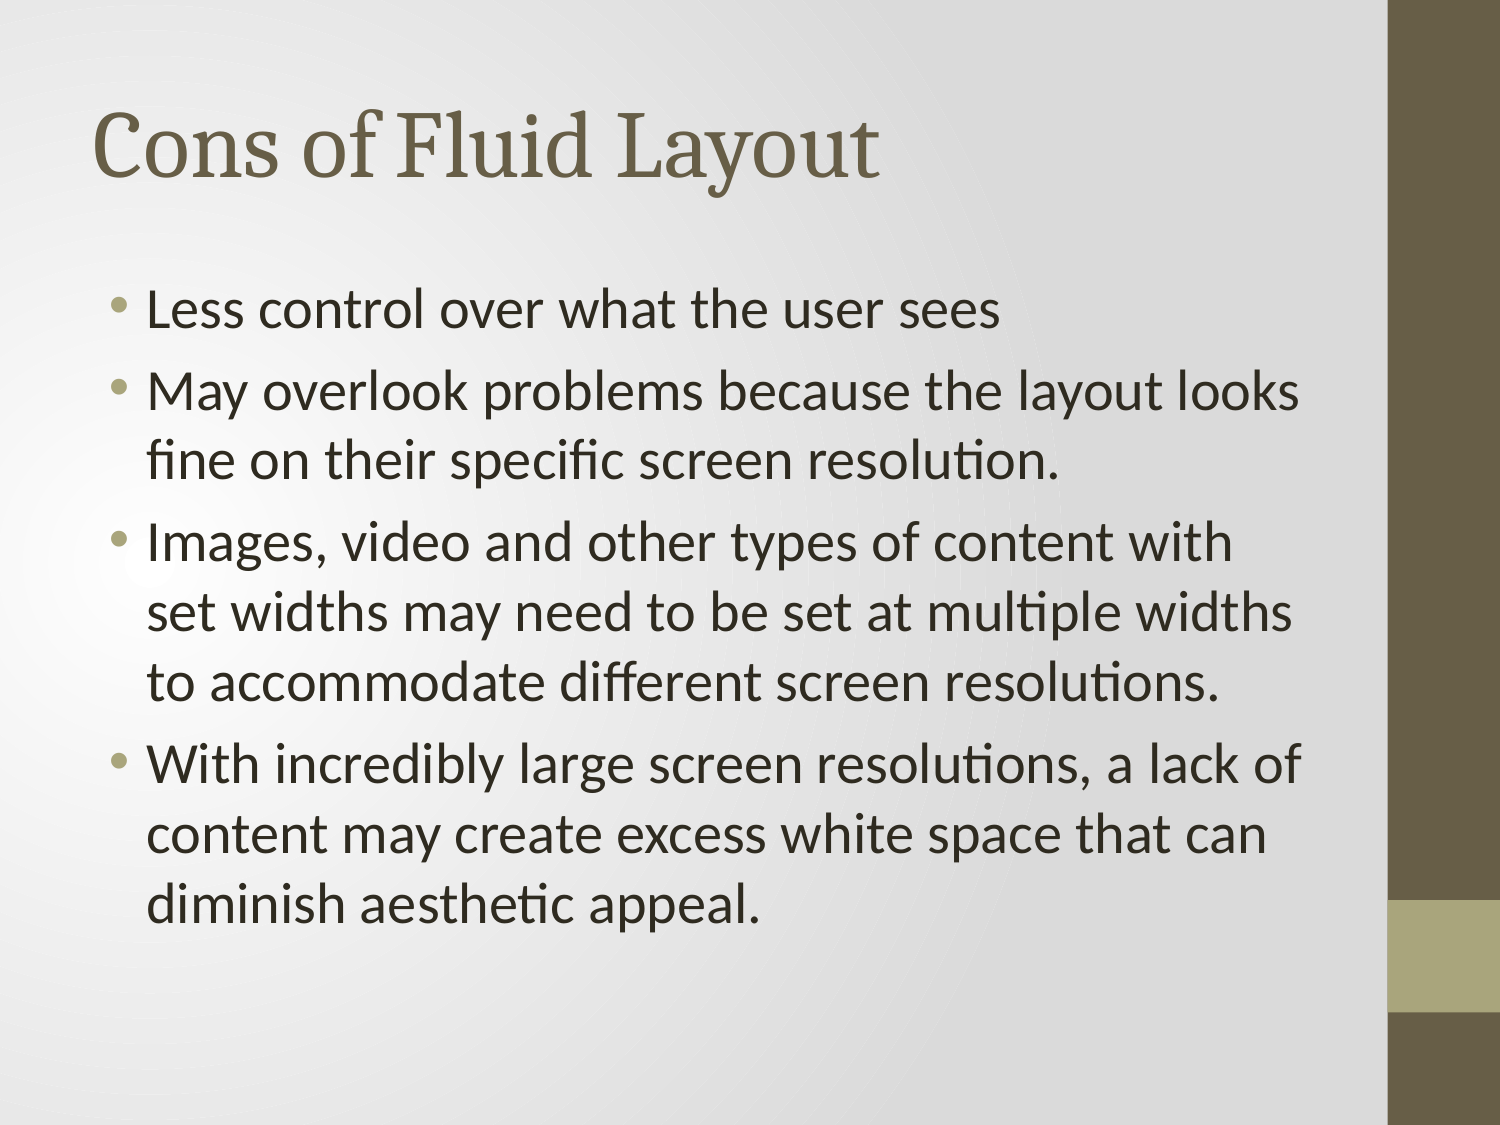

# Cons of Fluid Layout
Less control over what the user sees
May overlook problems because the layout looks fine on their specific screen resolution.
Images, video and other types of content with set widths may need to be set at multiple widths to accommodate different screen resolutions.
With incredibly large screen resolutions, a lack of content may create excess white space that can diminish aesthetic appeal.